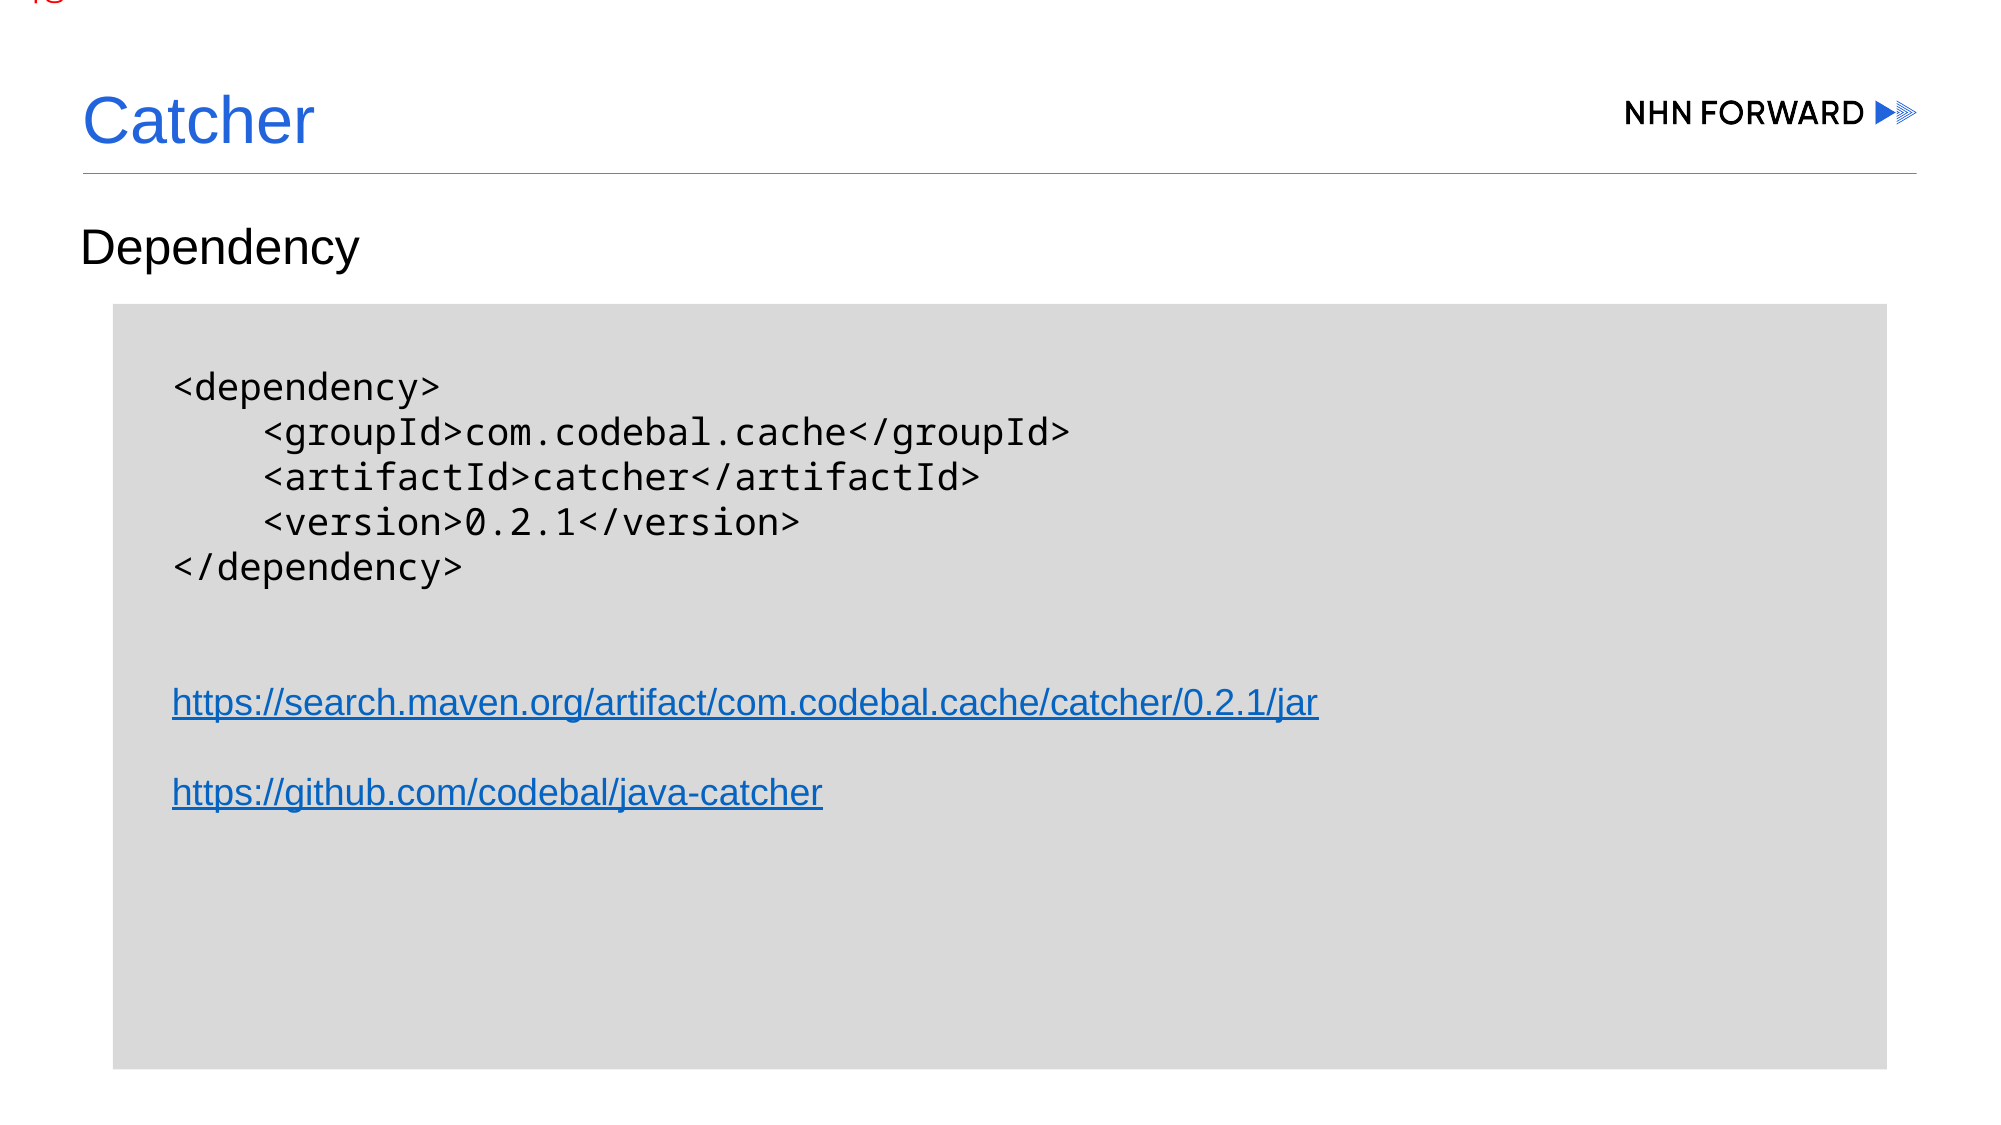

# Catcher
Dependency
<dependency>
    <groupId>com.codebal.cache</groupId>
    <artifactId>catcher</artifactId>
    <version>0.2.1</version>
</dependency>

https://search.maven.org/artifact/com.codebal.cache/catcher/0.2.1/jar

https://github.com/codebal/java-catcher